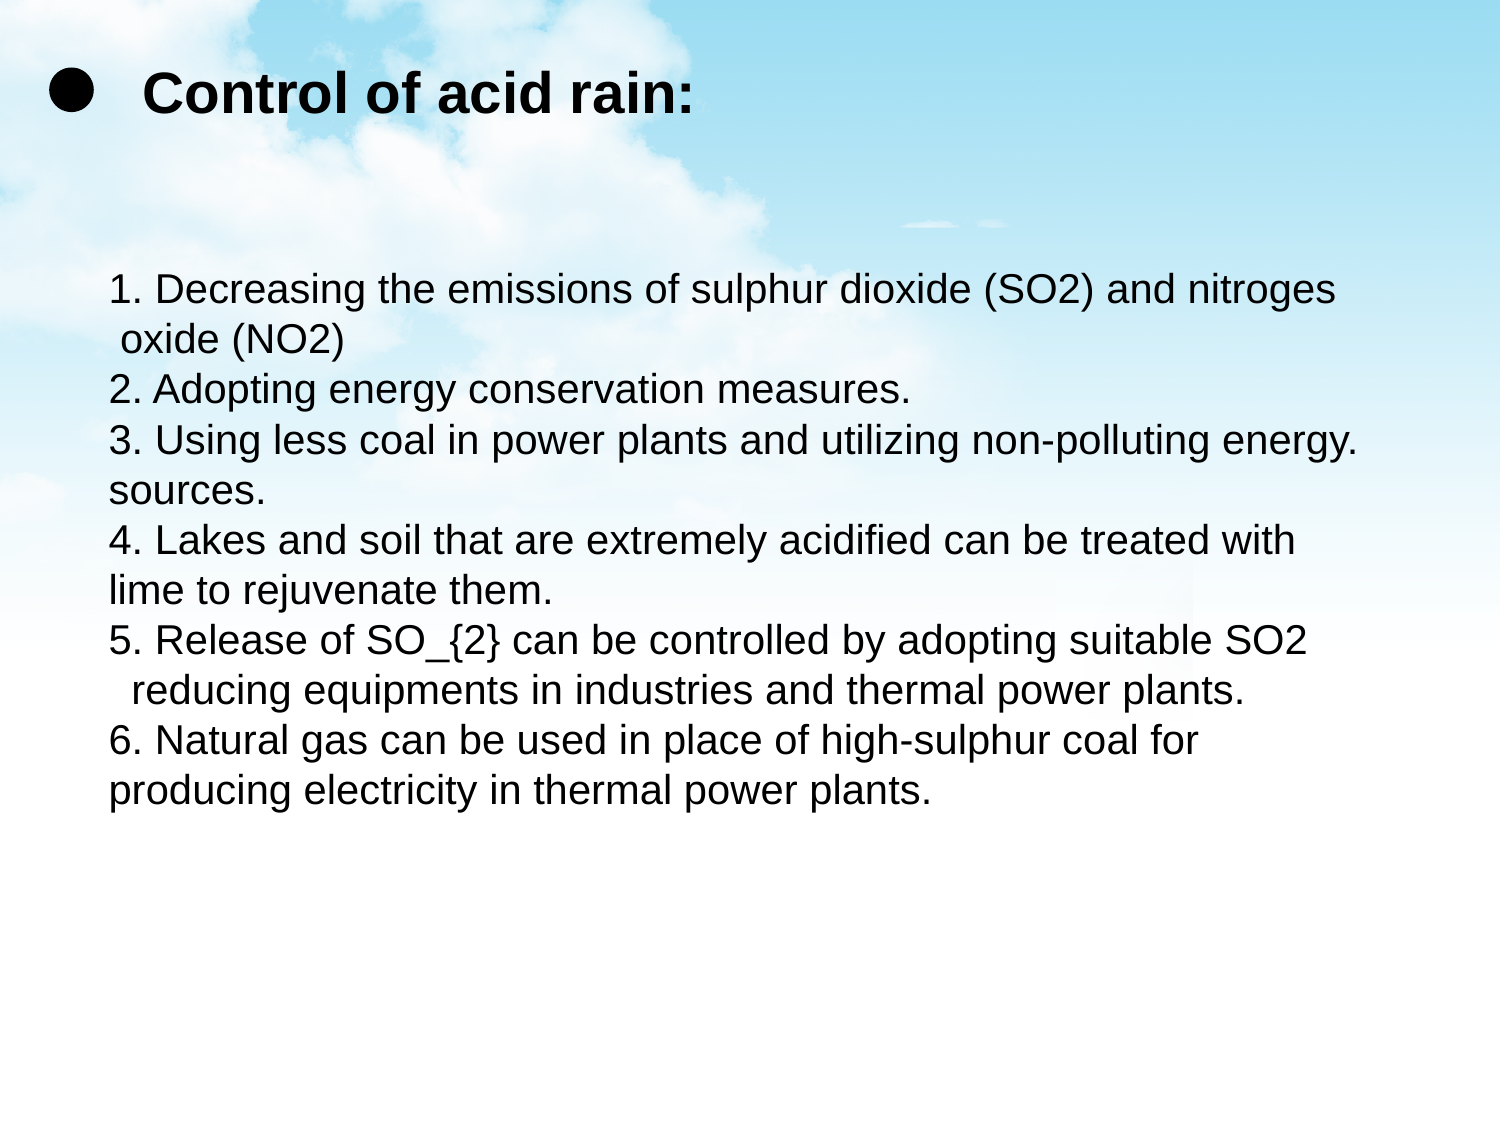

Control of acid rain:

1. Decreasing the emissions of sulphur dioxide (SO2) and nitroges      oxide (NO2)
2. Adopting energy conservation measures.
3. Using less coal in power plants and utilizing non-polluting energy.  sources.
4. Lakes and soil that are extremely acidified can be treated with        lime to rejuvenate them.
5. Release of SO_{2} can be controlled by adopting suitable SO2          reducing equipments in industries and thermal power plants.
6. Natural gas can be used in place of high-sulphur coal for producing electricity in thermal power plants.